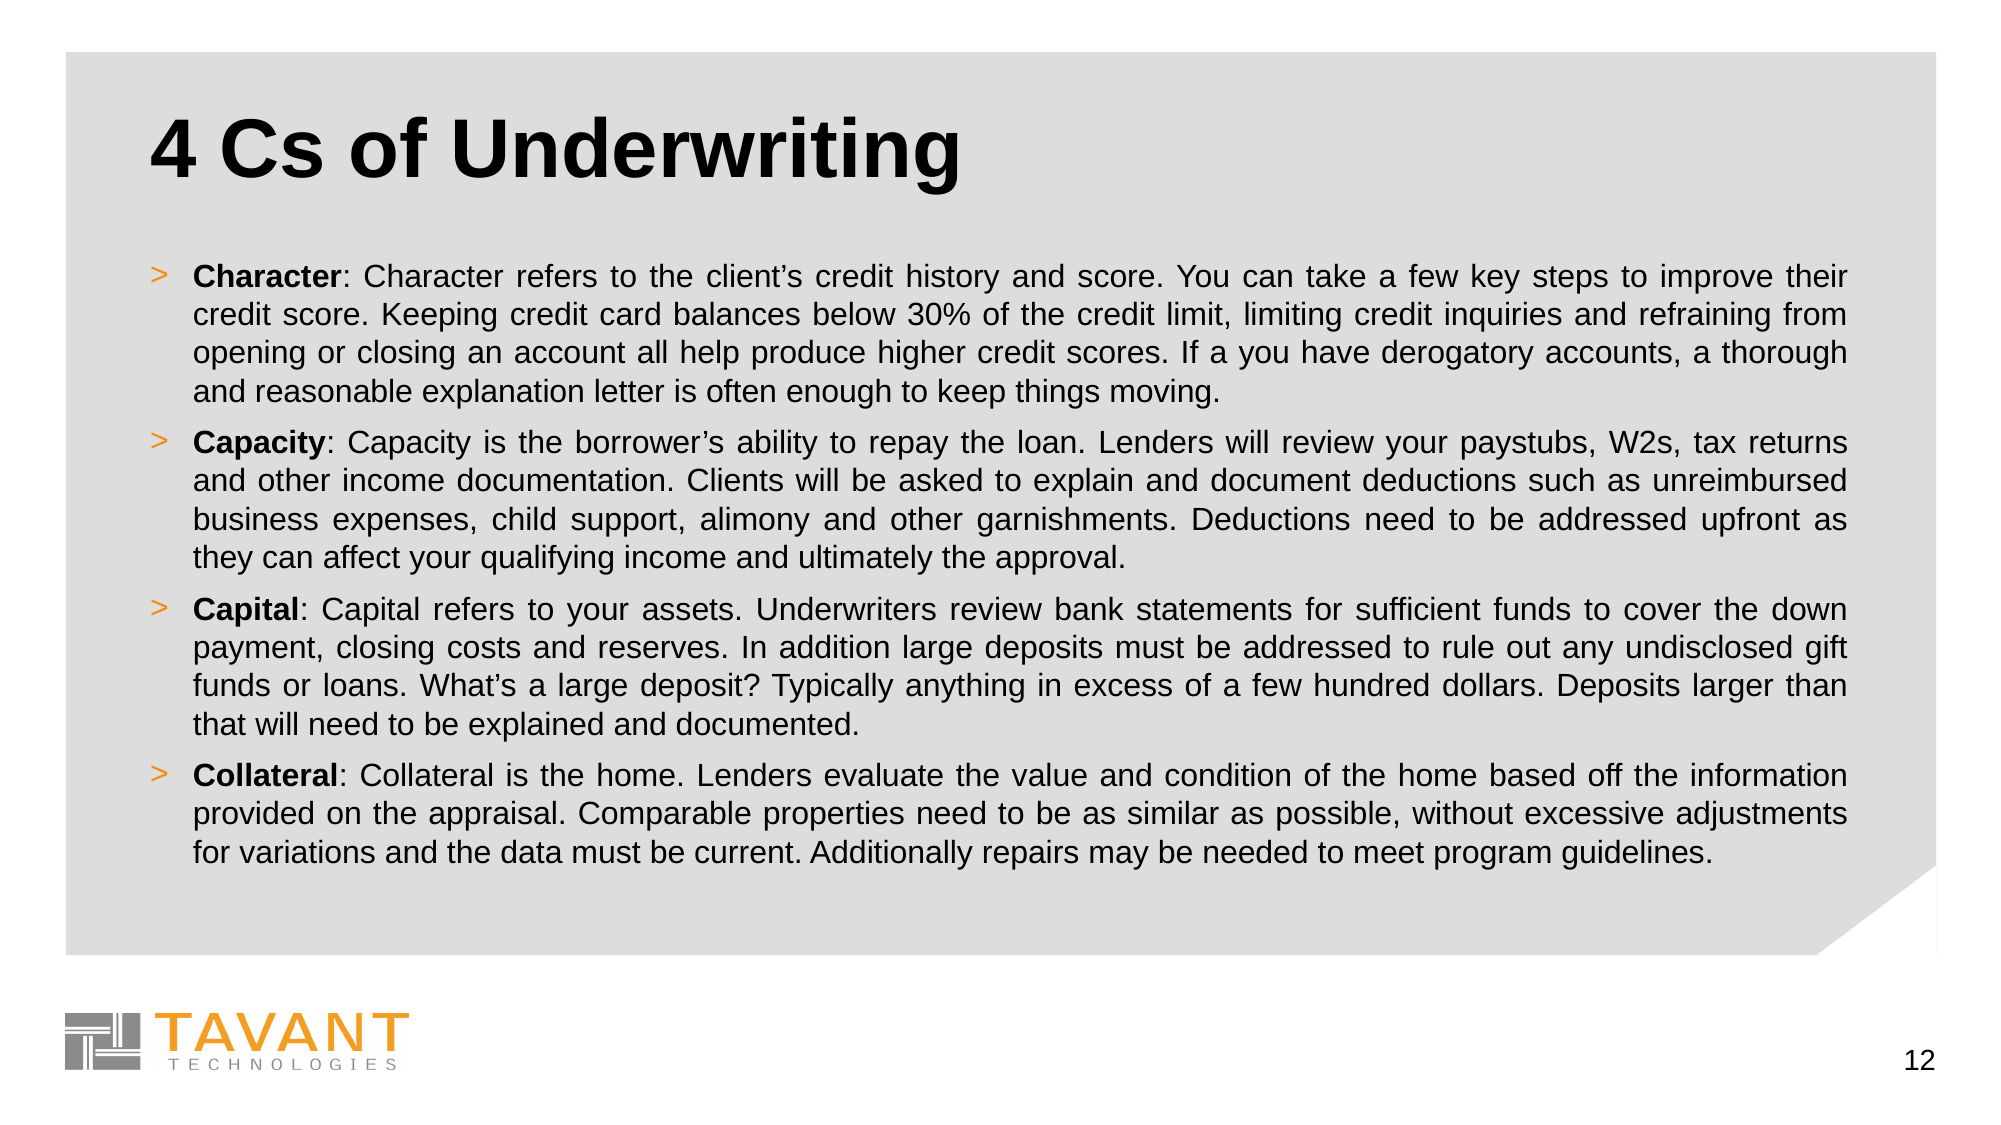

# 4 Cs of Underwriting
Character: Character refers to the client’s credit history and score. You can take a few key steps to improve their credit score. Keeping credit card balances below 30% of the credit limit, limiting credit inquiries and refraining from opening or closing an account all help produce higher credit scores. If a you have derogatory accounts, a thorough and reasonable explanation letter is often enough to keep things moving.
Capacity: Capacity is the borrower’s ability to repay the loan. Lenders will review your paystubs, W2s, tax returns and other income documentation. Clients will be asked to explain and document deductions such as unreimbursed business expenses, child support, alimony and other garnishments. Deductions need to be addressed upfront as they can affect your qualifying income and ultimately the approval.
Capital: Capital refers to your assets. Underwriters review bank statements for sufficient funds to cover the down payment, closing costs and reserves. In addition large deposits must be addressed to rule out any undisclosed gift funds or loans. What’s a large deposit? Typically anything in excess of a few hundred dollars. Deposits larger than that will need to be explained and documented.
Collateral: Collateral is the home. Lenders evaluate the value and condition of the home based off the information provided on the appraisal. Comparable properties need to be as similar as possible, without excessive adjustments for variations and the data must be current. Additionally repairs may be needed to meet program guidelines.

12